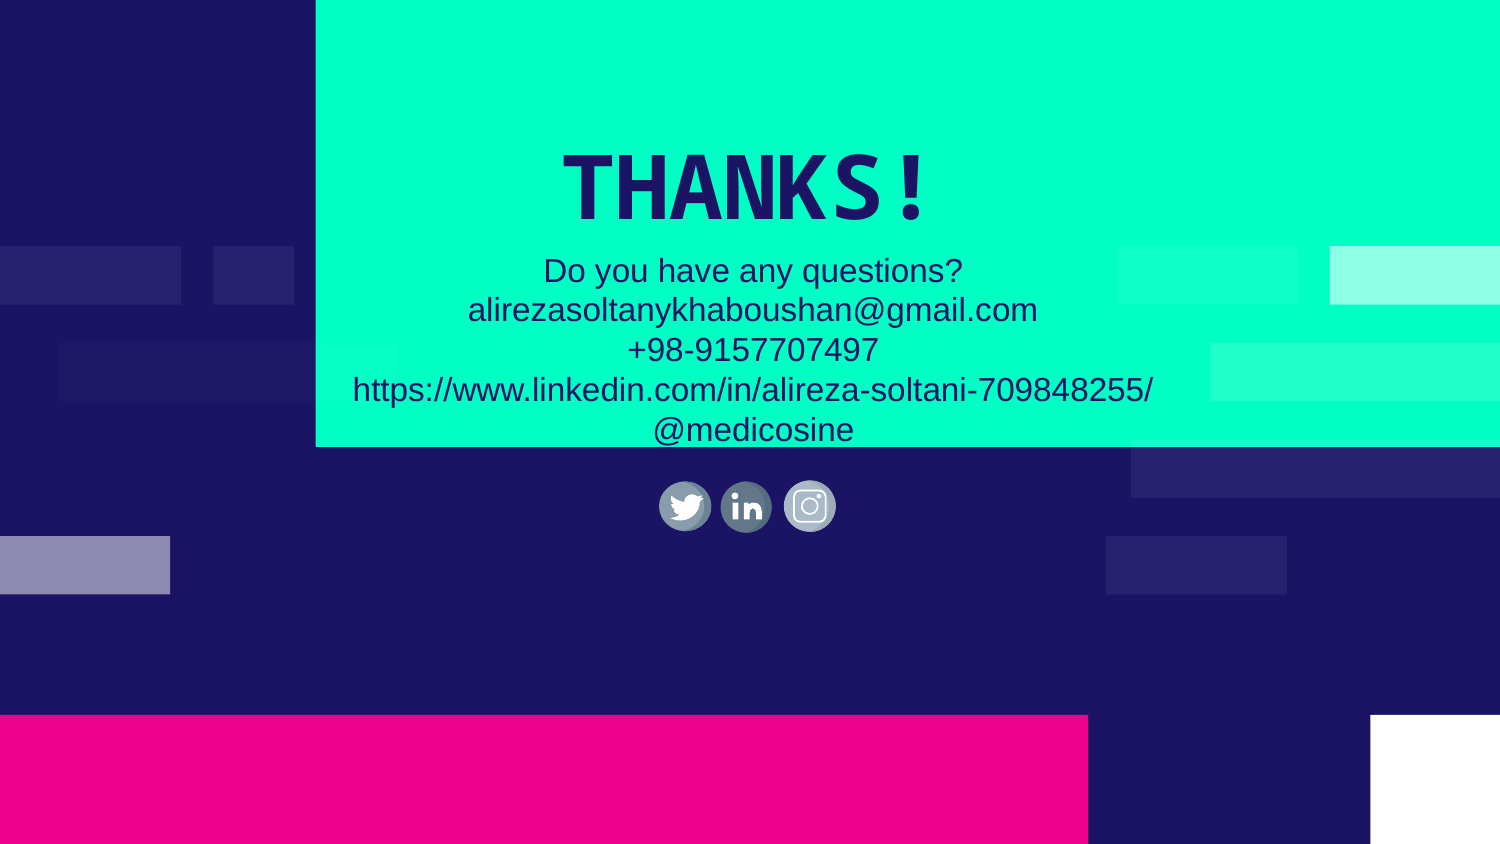

# THANKS!
Do you have any questions?
alirezasoltanykhaboushan@gmail.com
+98-9157707497
https://www.linkedin.com/in/alireza-soltani-709848255/
@medicosine